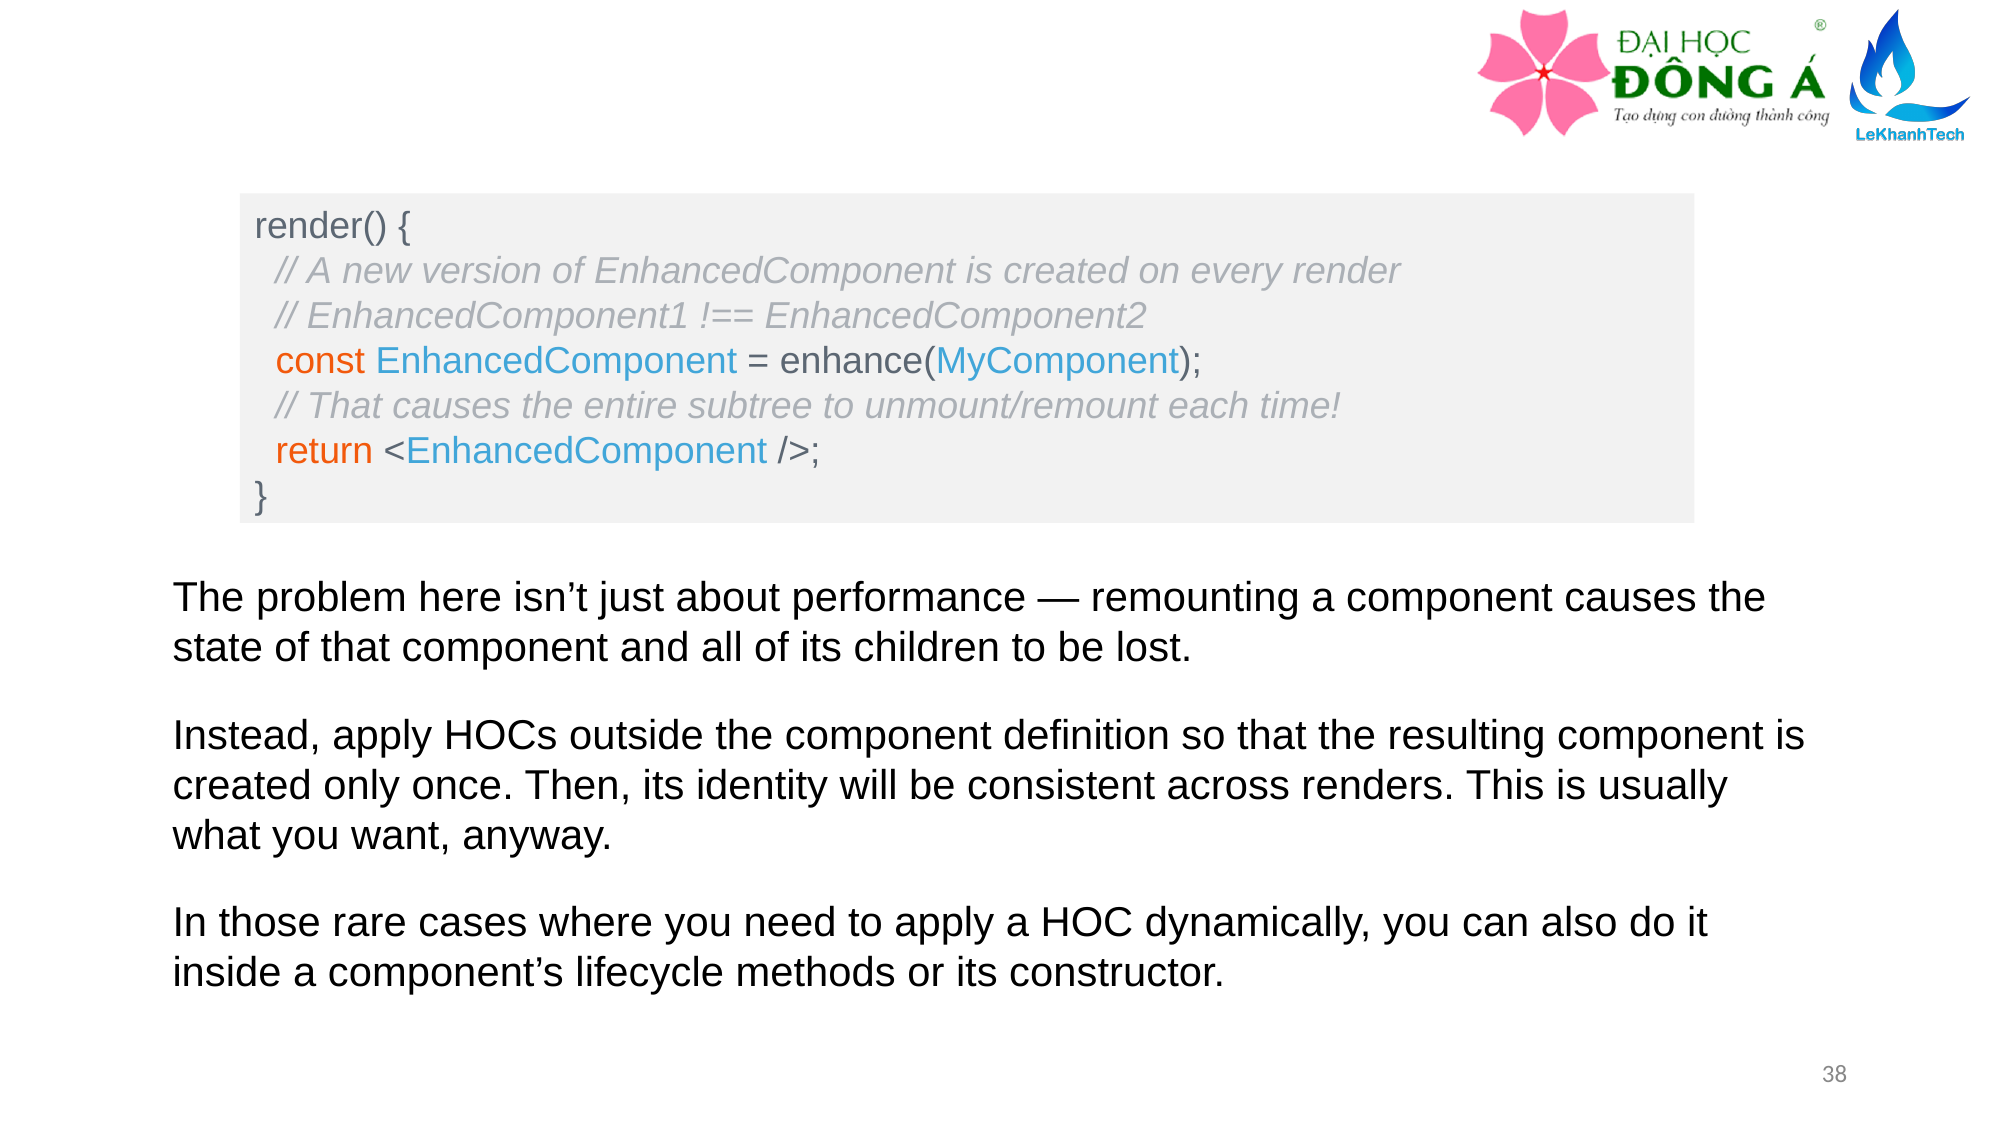

render() {
  // A new version of EnhancedComponent is created on every render
  // EnhancedComponent1 !== EnhancedComponent2
  const EnhancedComponent = enhance(MyComponent);
  // That causes the entire subtree to unmount/remount each time!
  return <EnhancedComponent />;
}
The problem here isn’t just about performance — remounting a component causes the state of that component and all of its children to be lost.
Instead, apply HOCs outside the component definition so that the resulting component is created only once. Then, its identity will be consistent across renders. This is usually what you want, anyway.
In those rare cases where you need to apply a HOC dynamically, you can also do it inside a component’s lifecycle methods or its constructor.
38